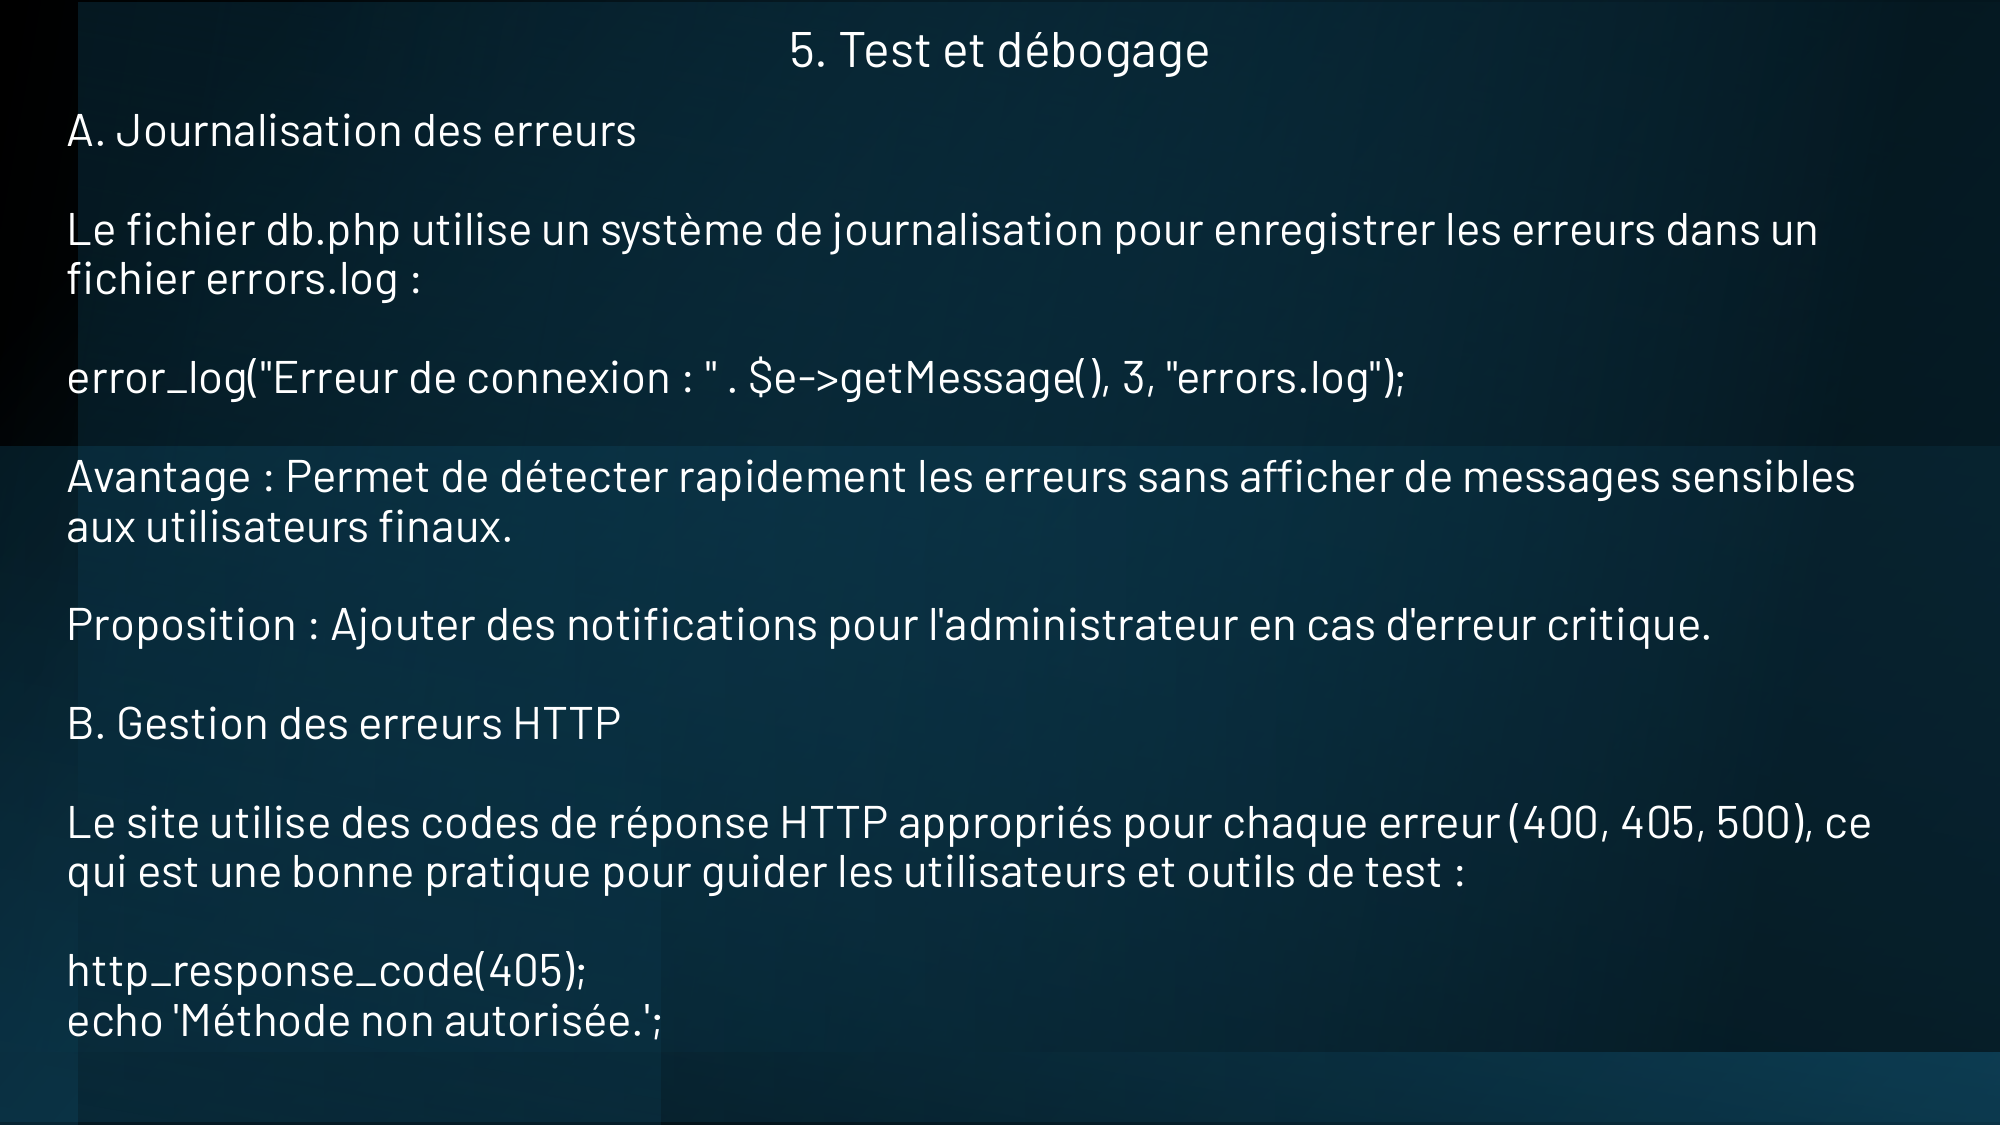

5. Test et débogage

# A. Journalisation des erreurs Le fichier db.php utilise un système de journalisation pour enregistrer les erreurs dans un fichier errors.log : error_log("Erreur de connexion : " . $e->getMessage(), 3, "errors.log"); Avantage : Permet de détecter rapidement les erreurs sans afficher de messages sensibles aux utilisateurs finaux. Proposition : Ajouter des notifications pour l'administrateur en cas d'erreur critique. B. Gestion des erreurs HTTP Le site utilise des codes de réponse HTTP appropriés pour chaque erreur (400, 405, 500), ce qui est une bonne pratique pour guider les utilisateurs et outils de test : http_response_code(405); echo 'Méthode non autorisée.';